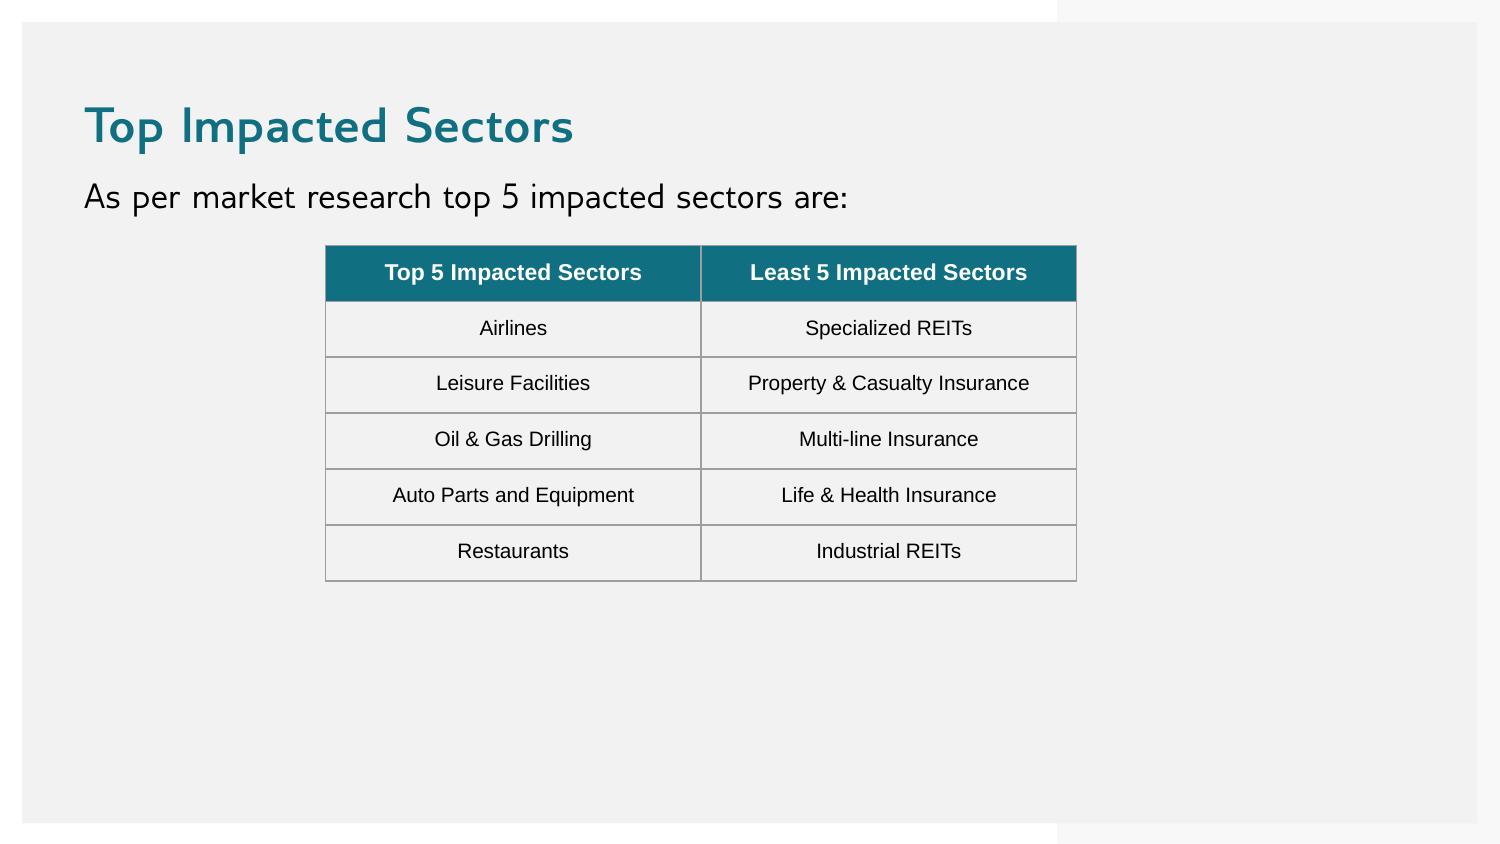

# Top Impacted Sectors
As per market research top 5 impacted sectors are:

| Top 5 Impacted Sectors | Least 5 Impacted Sectors |
| --- | --- |
| Airlines | Specialized REITs |
| Leisure Facilities | Property & Casualty Insurance |
| Oil & Gas Drilling | Multi-line Insurance |
| Auto Parts and Equipment | Life & Health Insurance |
| Restaurants | Industrial REITs |